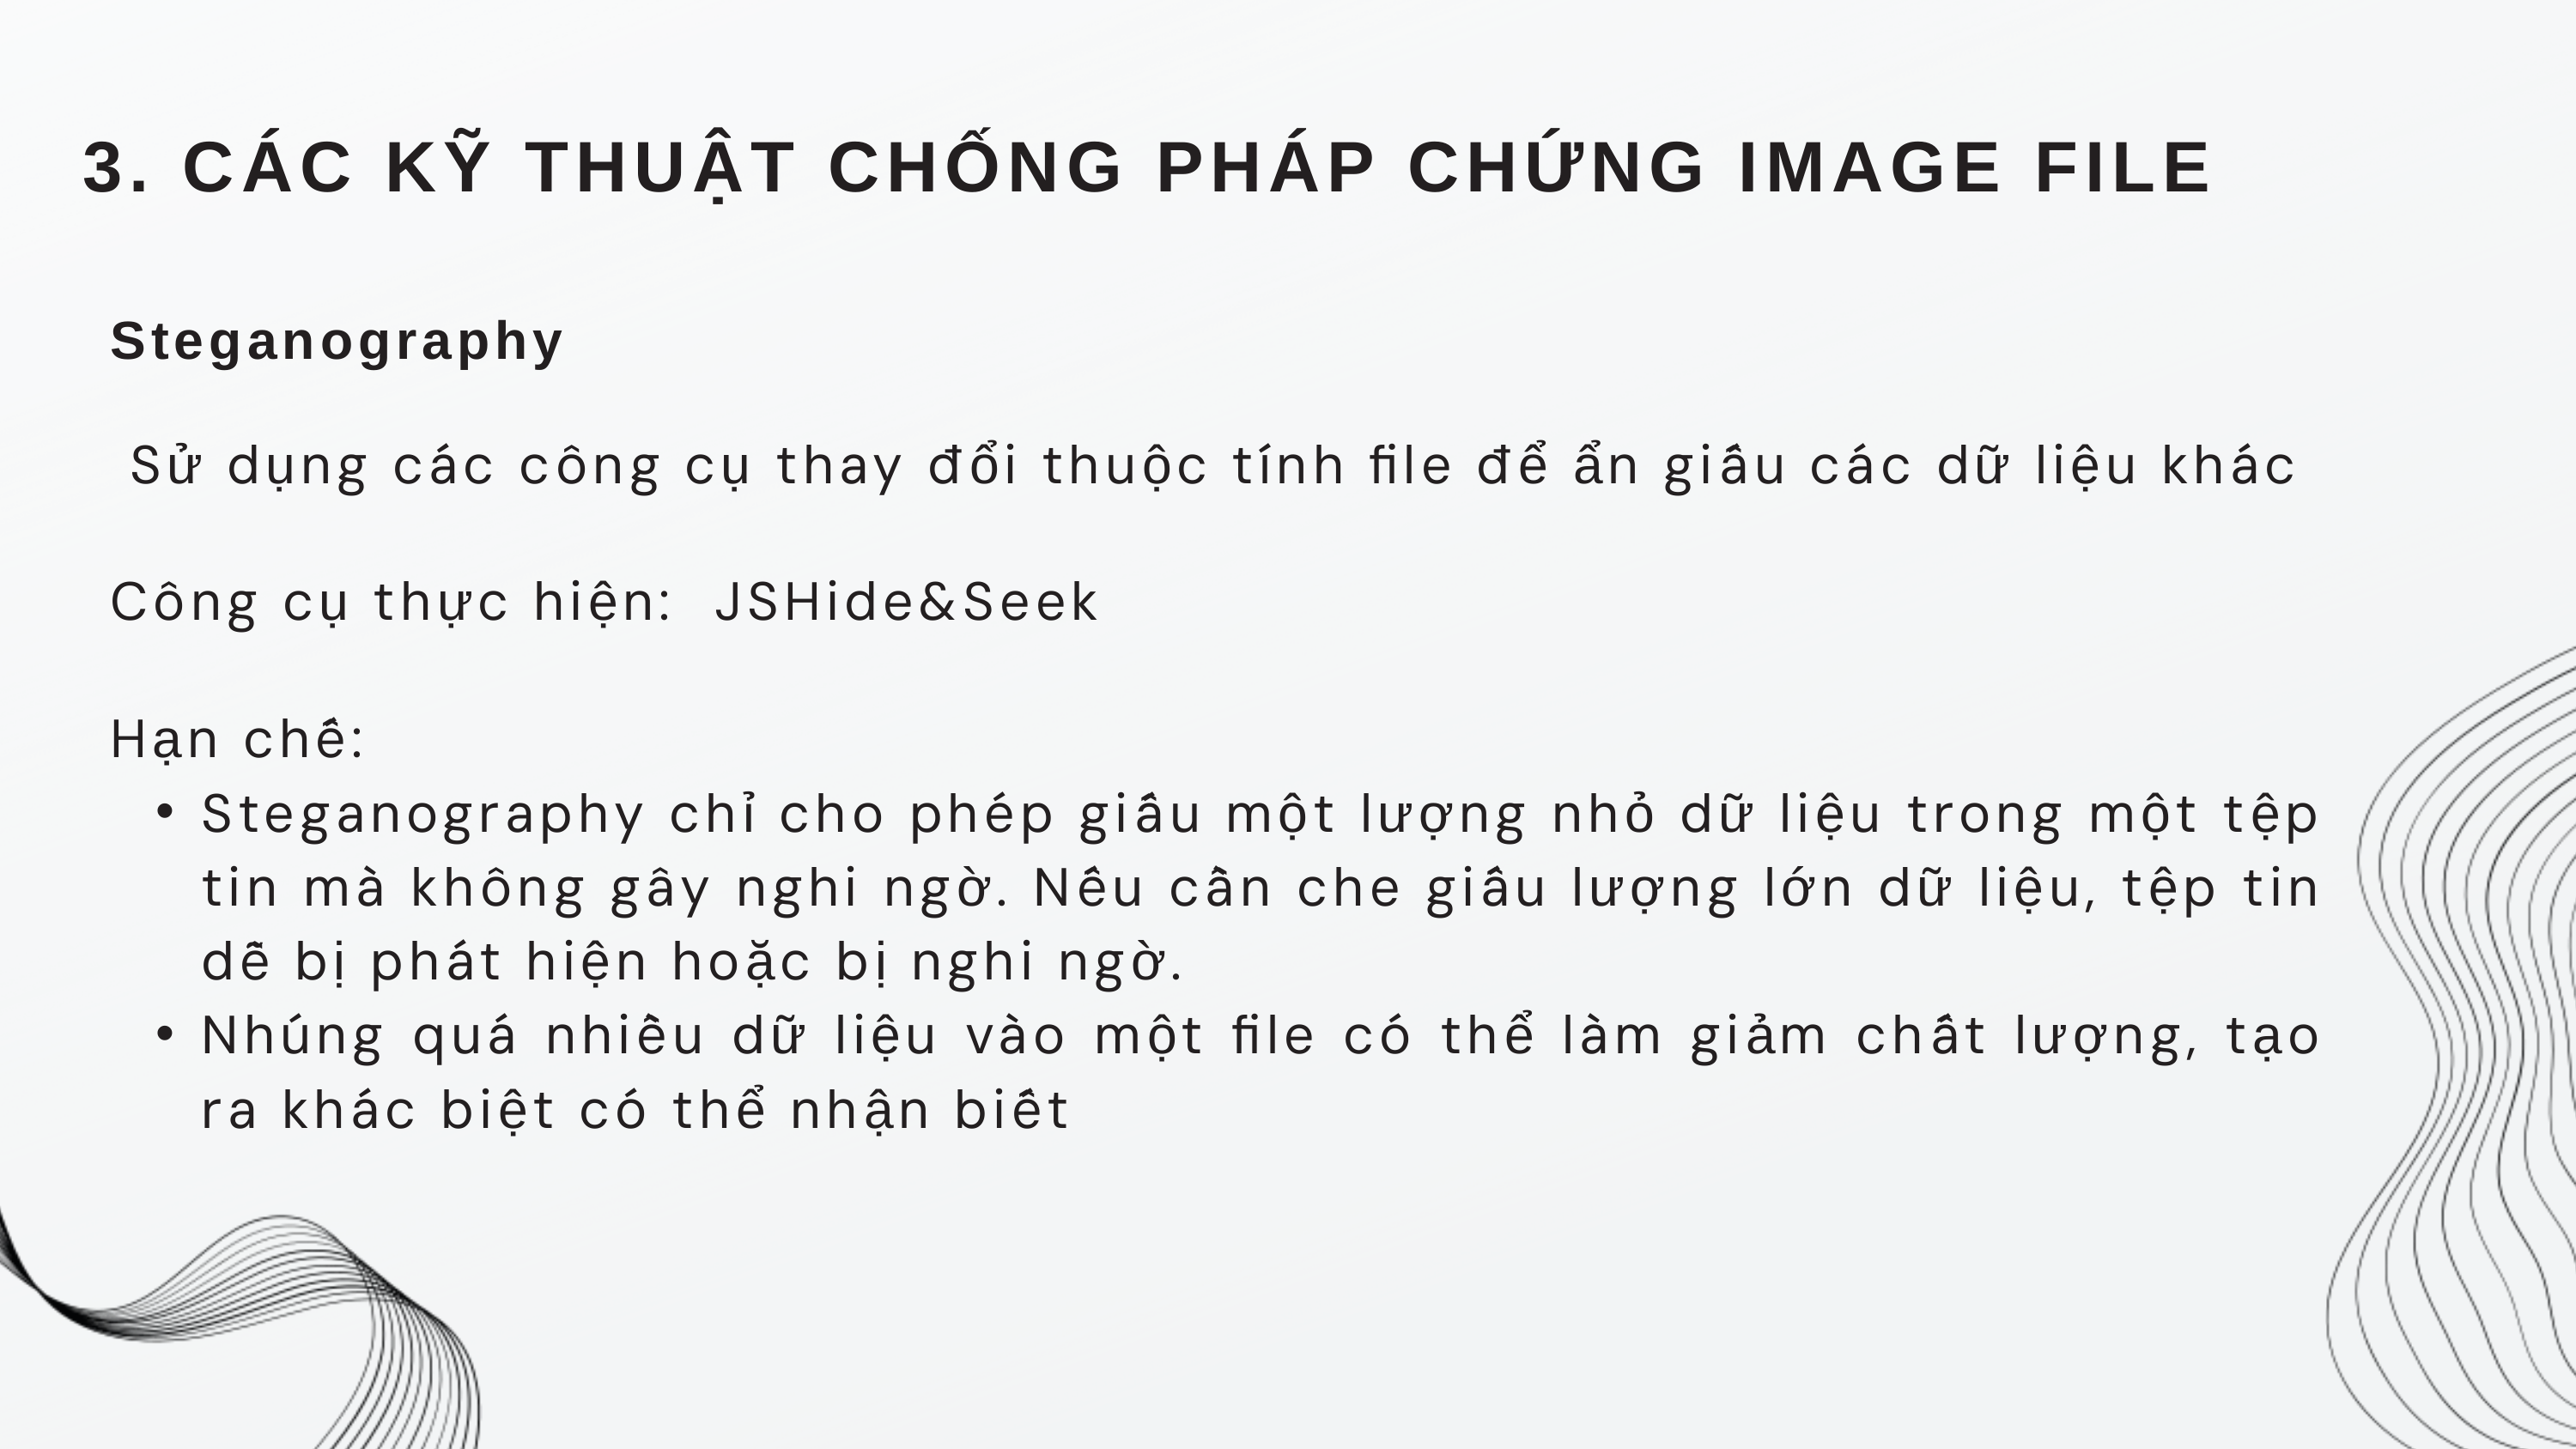

3. CÁC KỸ THUẬT CHỐNG PHÁP CHỨNG IMAGE FILE
Steganography
 Sử dụng các công cụ thay đổi thuộc tính file để ẩn giấu các dữ liệu khác

Công cụ thực hiện:  JSHide&Seek

Hạn chế:
Steganography chỉ cho phép giấu một lượng nhỏ dữ liệu trong một tệp tin mà không gây nghi ngờ. Nếu cần che giấu lượng lớn dữ liệu, tệp tin dễ bị phát hiện hoặc bị nghi ngờ.
Nhúng quá nhiều dữ liệu vào một file có thể làm giảm chất lượng, tạo ra khác biệt có thể nhận biết